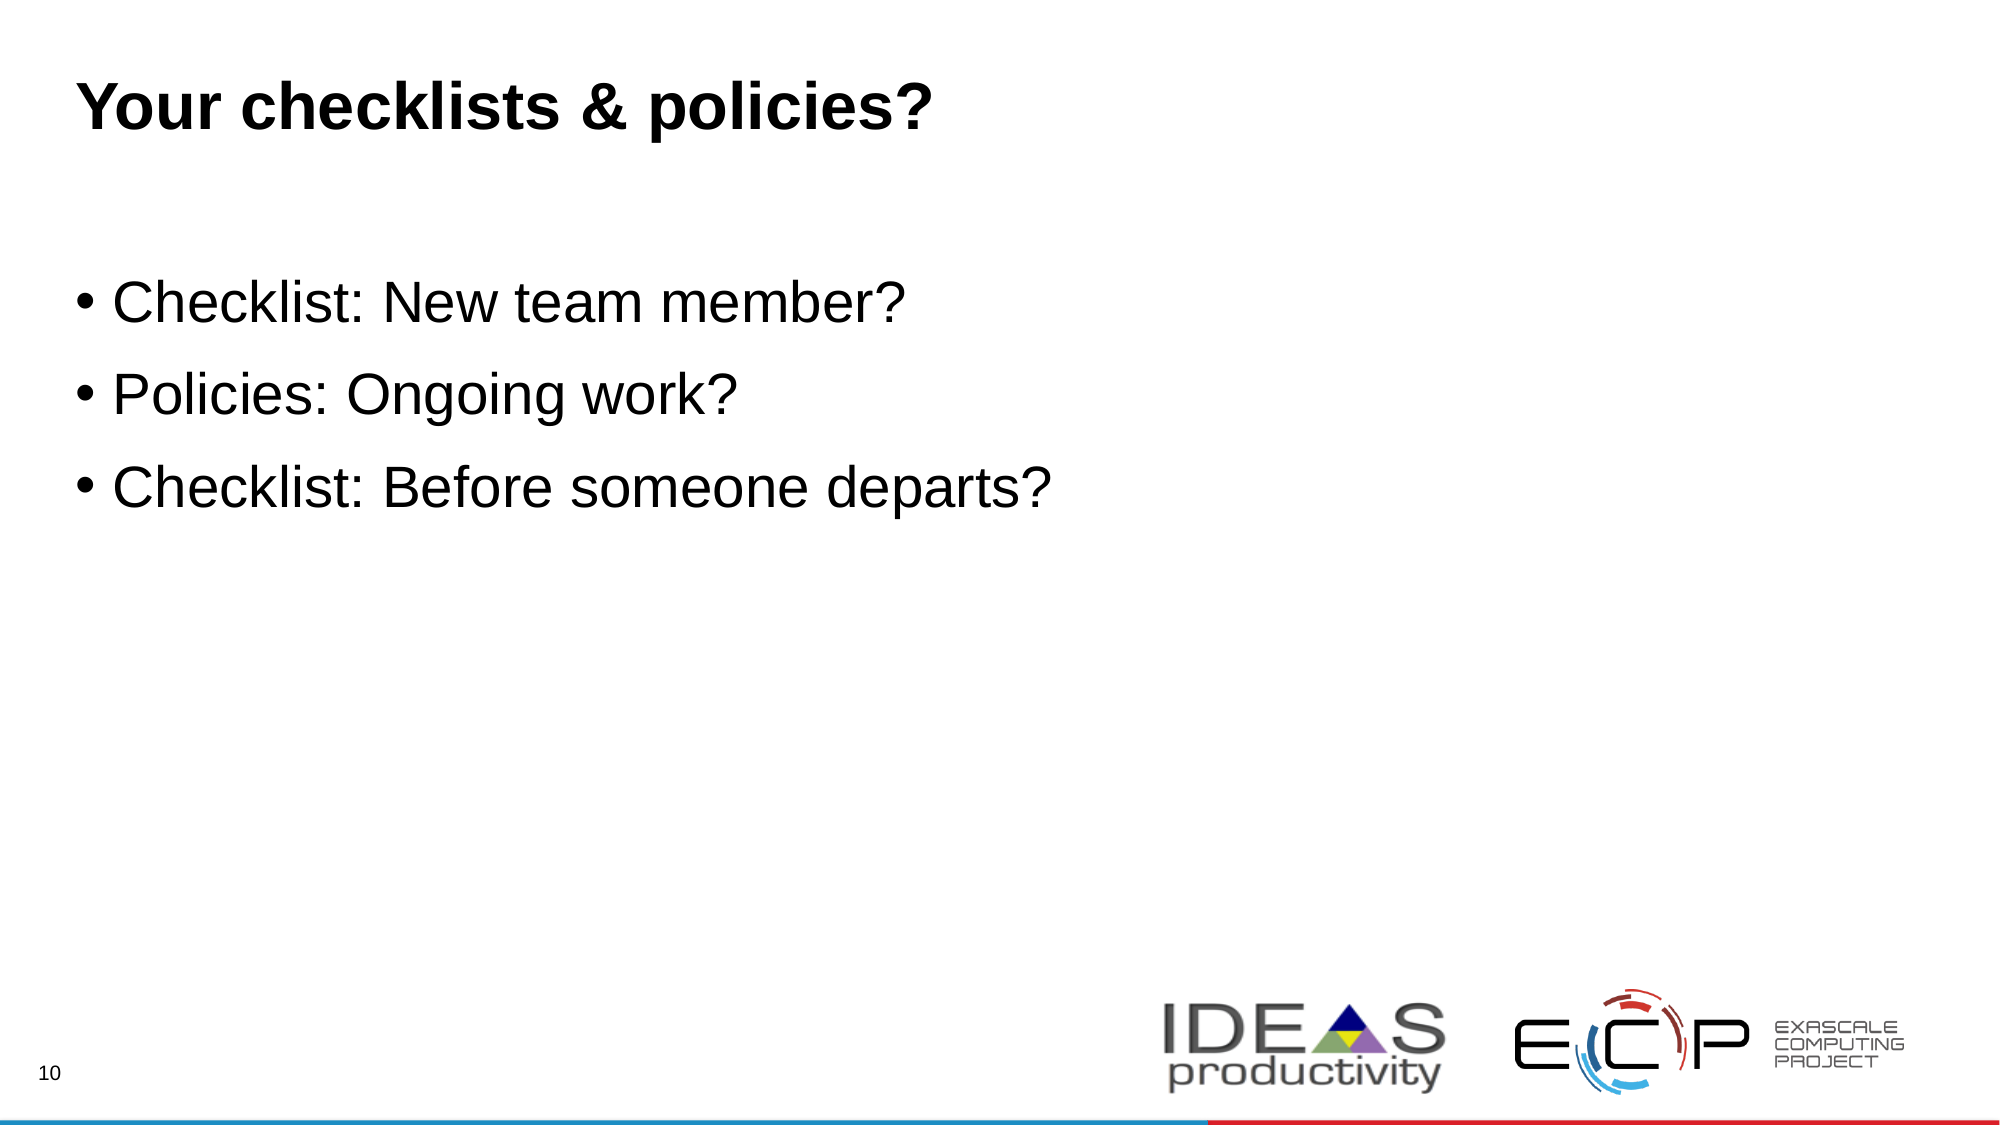

# Your checklists & policies?
Checklist: New team member?
Policies: Ongoing work?
Checklist: Before someone departs?